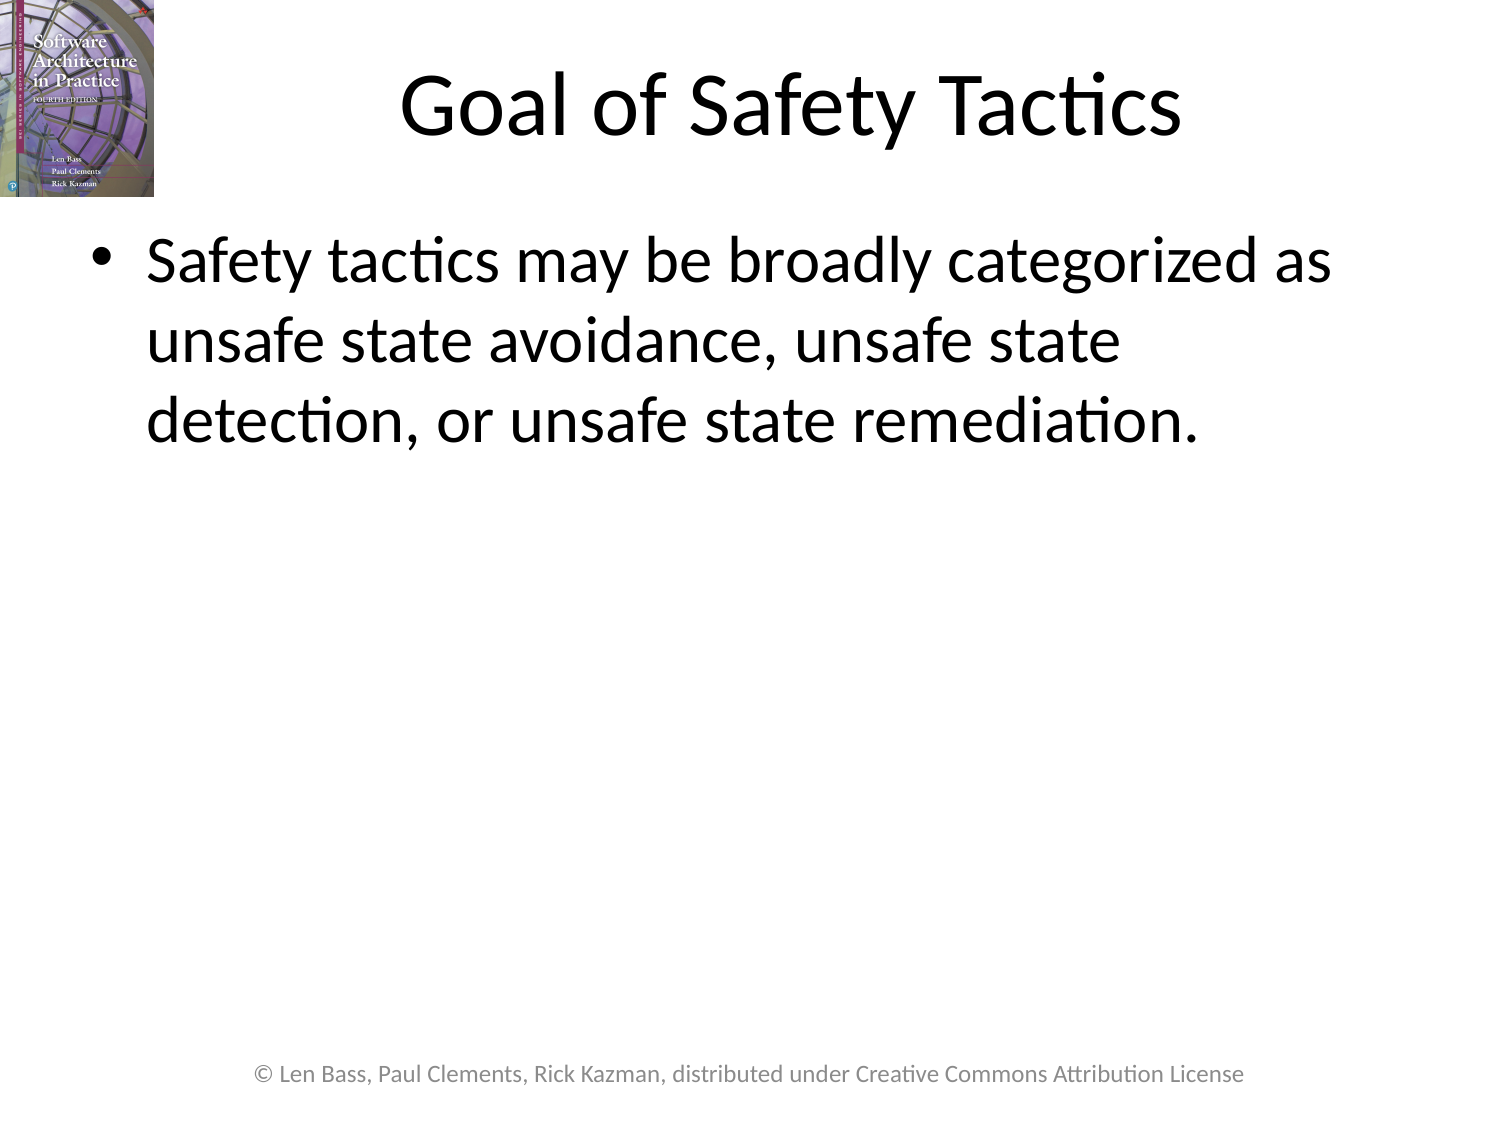

# Goal of Safety Tactics
Safety tactics may be broadly categorized as unsafe state avoidance, unsafe state detection, or unsafe state remediation.

© Len Bass, Paul Clements, Rick Kazman, distributed under Creative Commons Attribution License